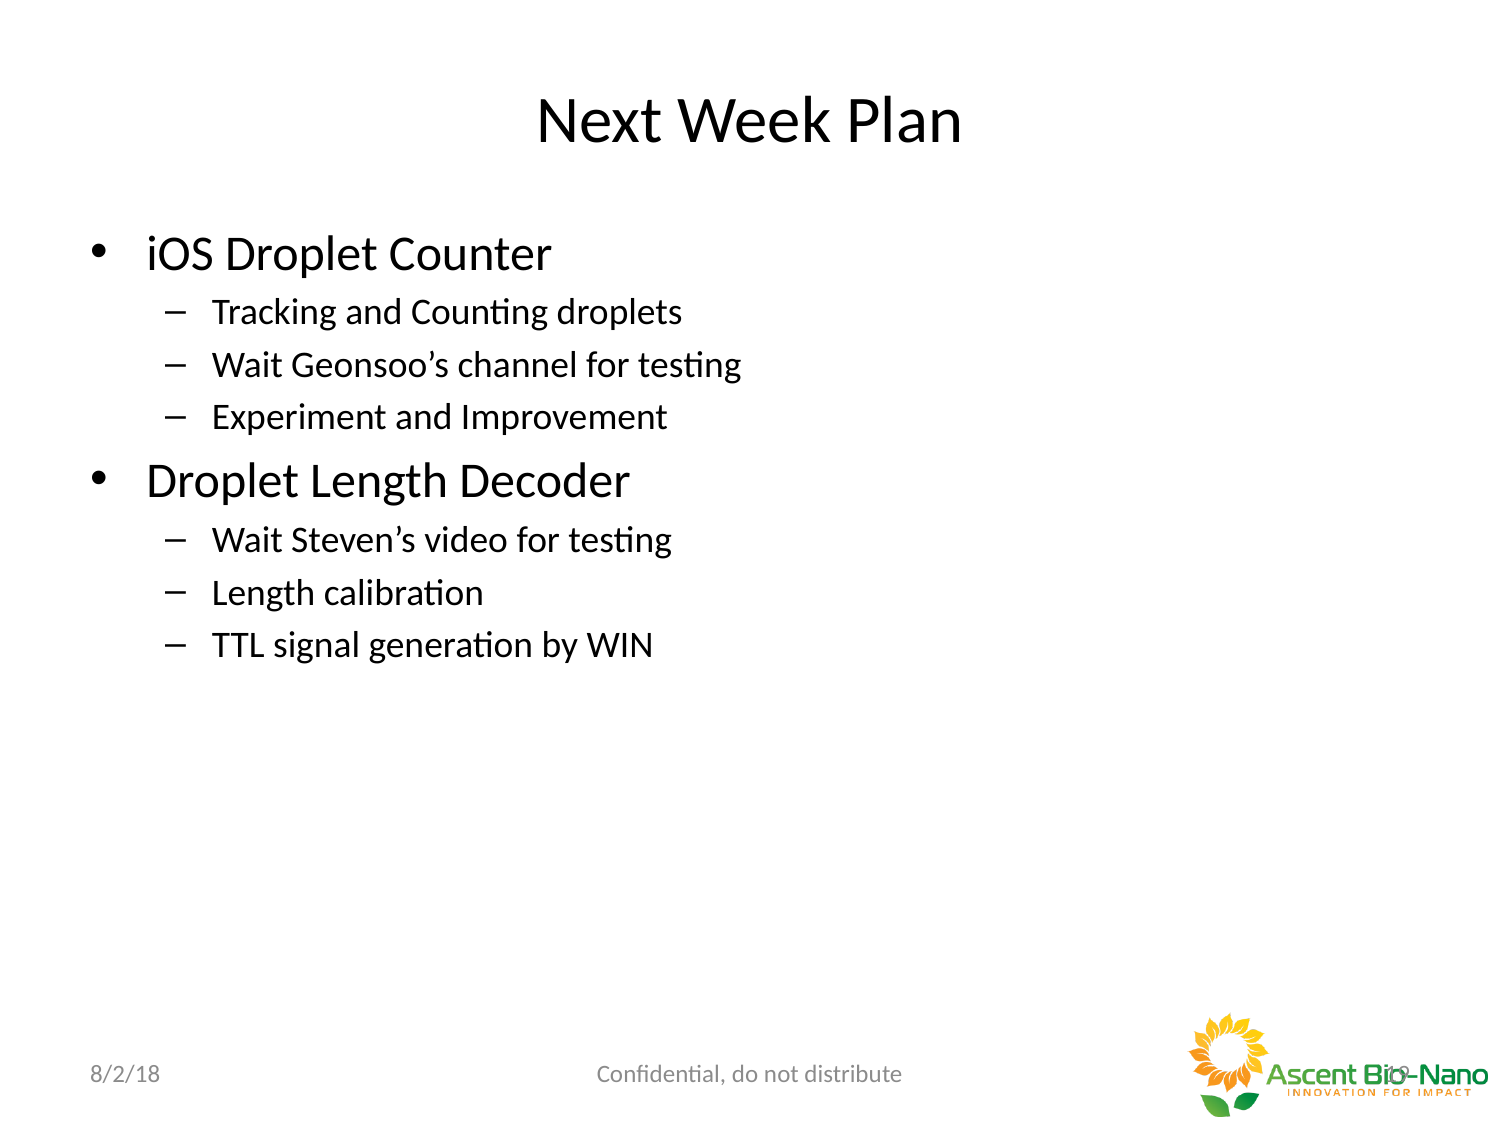

# Next Week Plan
iOS Droplet Counter
Tracking and Counting droplets
Wait Geonsoo’s channel for testing
Experiment and Improvement
Droplet Length Decoder
Wait Steven’s video for testing
Length calibration
TTL signal generation by WIN
8/2/18
Confidential, do not distribute
19